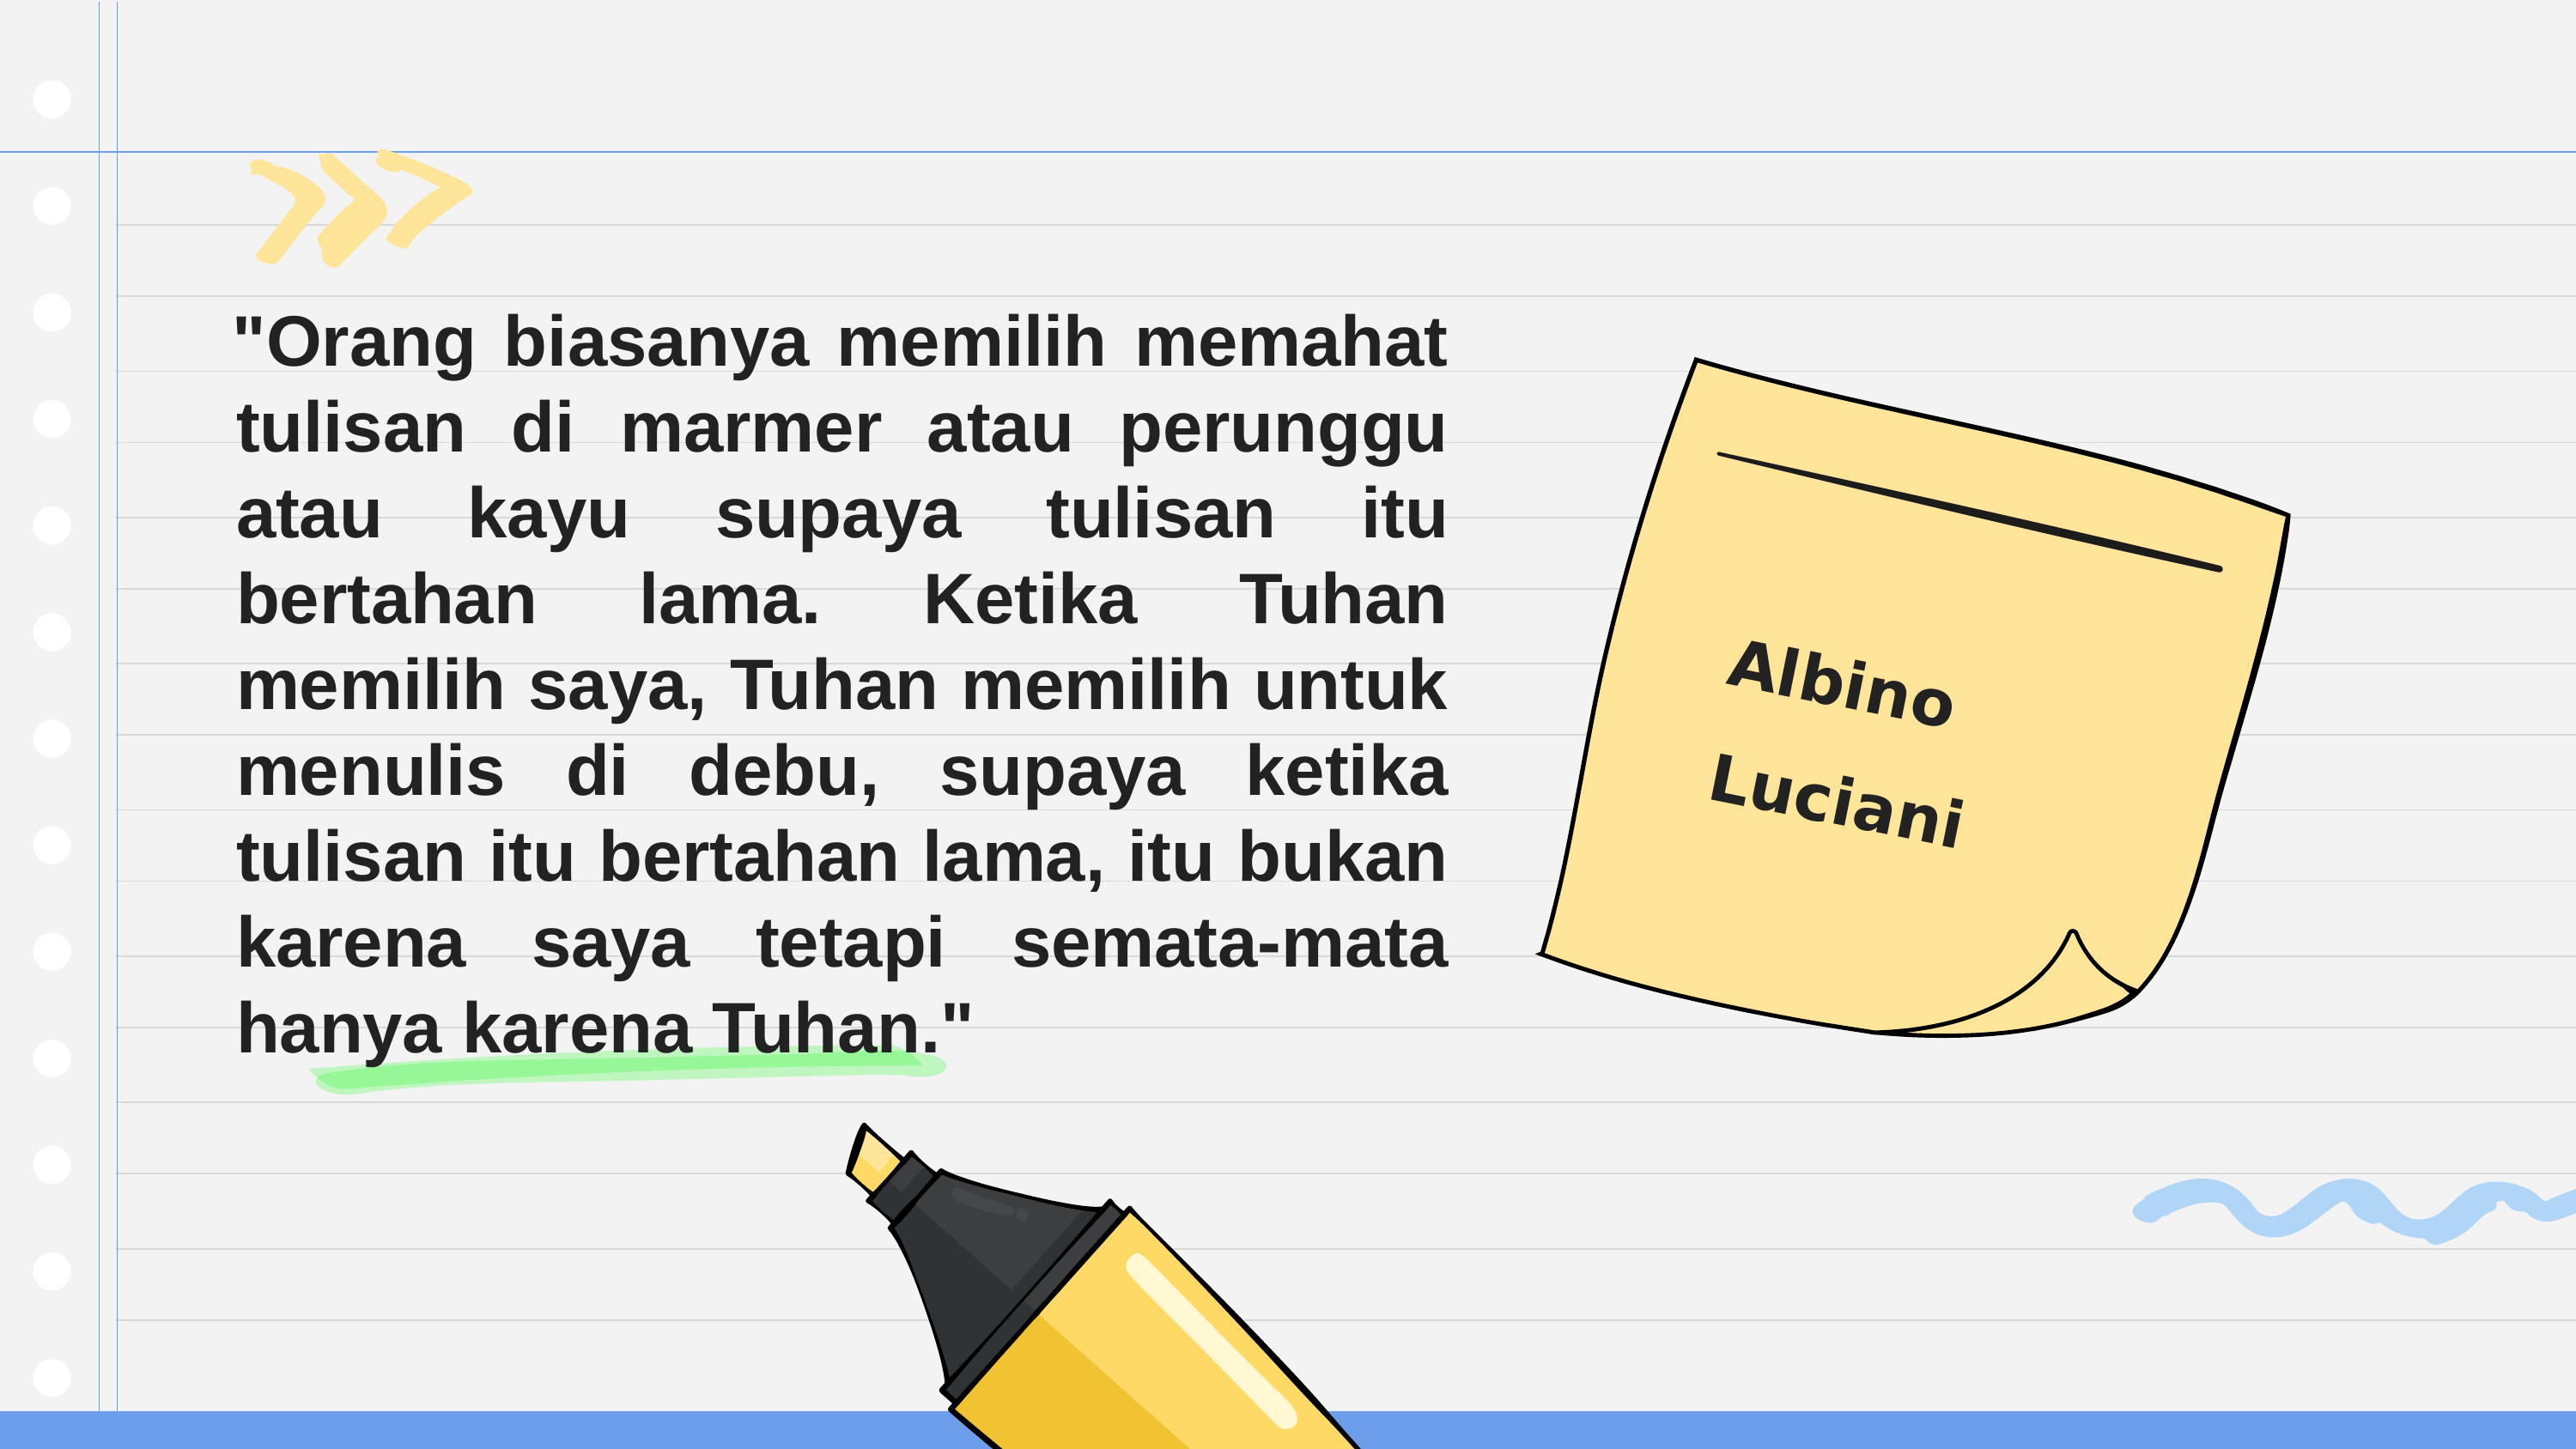

"Orang biasanya memilih memahat tulisan di marmer atau perunggu atau kayu supaya tulisan itu bertahan lama. Ketika Tuhan memilih saya, Tuhan memilih untuk menulis di debu, supaya ketika tulisan itu bertahan lama, itu bukan karena saya tetapi semata-mata hanya karena Tuhan."

Albino Luciani